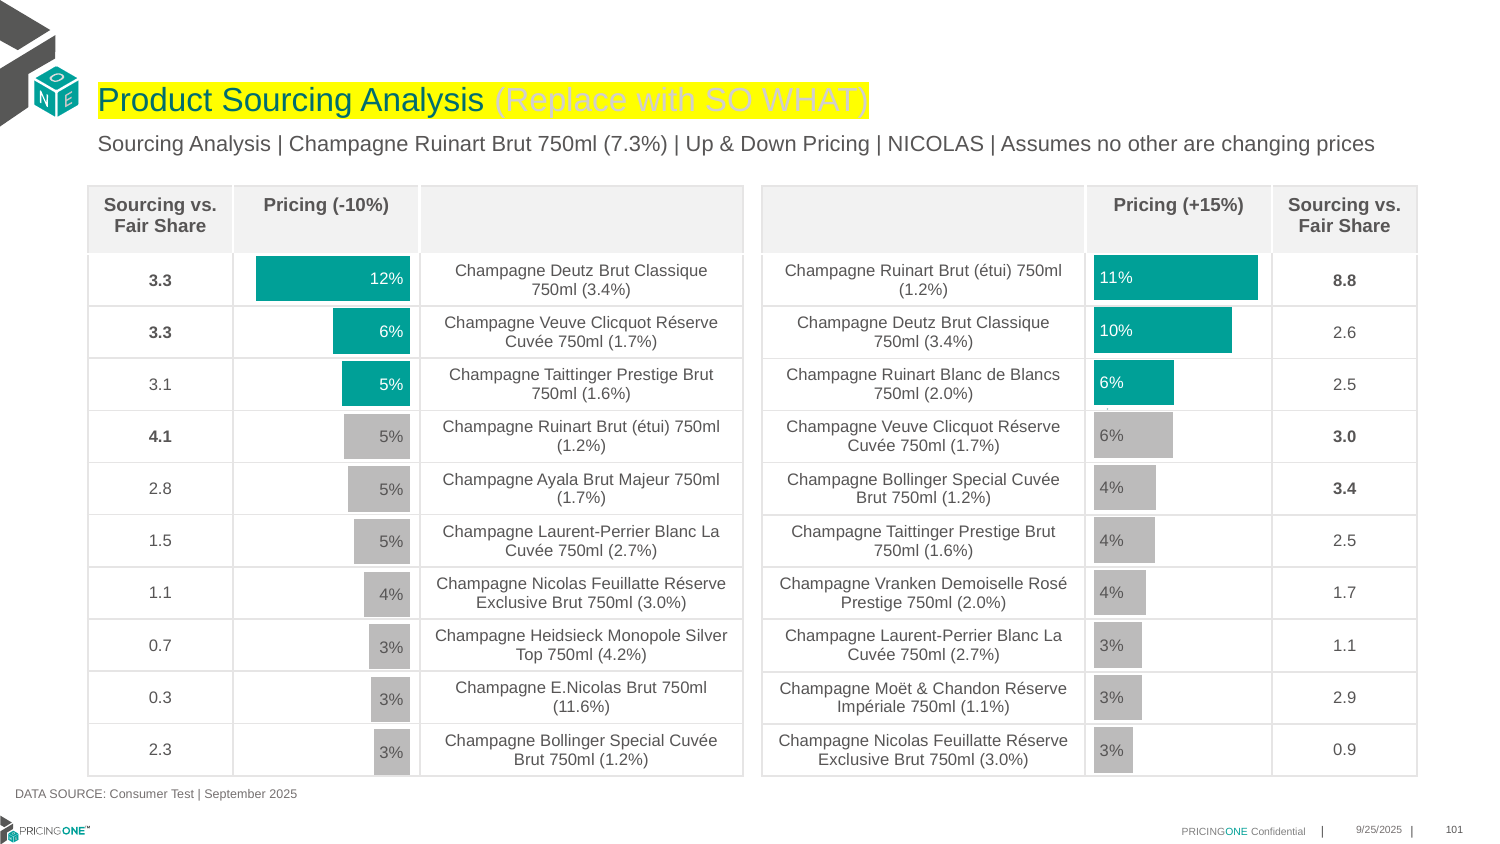

# Product Sourcing Analysis (Replace with SO WHAT)
Sourcing Analysis | Champagne Ruinart Brut 750ml (7.3%) | Up & Down Pricing | NICOLAS | Assumes no other are changing prices
| Sourcing vs. Fair Share | Pricing (-10%) |  |
| --- | --- | --- |
| 3.3 |  | Champagne Deutz Brut Classique 750ml (3.4%) |
| 3.3 |  | Champagne Veuve Clicquot Réserve Cuvée 750ml (1.7%) |
| 3.1 |  | Champagne Taittinger Prestige Brut 750ml (1.6%) |
| 4.1 |  | Champagne Ruinart Brut (étui) 750ml (1.2%) |
| 2.8 |  | Champagne Ayala Brut Majeur 750ml (1.7%) |
| 1.5 |  | Champagne Laurent-Perrier Blanc La Cuvée 750ml (2.7%) |
| 1.1 |  | Champagne Nicolas Feuillatte Réserve Exclusive Brut 750ml (3.0%) |
| 0.7 |  | Champagne Heidsieck Monopole Silver Top 750ml (4.2%) |
| 0.3 |  | Champagne E.Nicolas Brut 750ml (11.6%) |
| 2.3 |  | Champagne Bollinger Special Cuvée Brut 750ml (1.2%) |
|  | Pricing (+15%) | Sourcing vs. Fair Share |
| --- | --- | --- |
| Champagne Ruinart Brut (étui) 750ml (1.2%) |  | 8.8 |
| Champagne Deutz Brut Classique 750ml (3.4%) |  | 2.6 |
| Champagne Ruinart Blanc de Blancs 750ml (2.0%) |  | 2.5 |
| Champagne Veuve Clicquot Réserve Cuvée 750ml (1.7%) |  | 3.0 |
| Champagne Bollinger Special Cuvée Brut 750ml (1.2%) |  | 3.4 |
| Champagne Taittinger Prestige Brut 750ml (1.6%) |  | 2.5 |
| Champagne Vranken Demoiselle Rosé Prestige 750ml (2.0%) |  | 1.7 |
| Champagne Laurent-Perrier Blanc La Cuvée 750ml (2.7%) |  | 1.1 |
| Champagne Moët & Chandon Réserve Impériale 750ml (1.1%) |  | 2.9 |
| Champagne Nicolas Feuillatte Réserve Exclusive Brut 750ml (3.0%) |  | 0.9 |

### Chart

| Category | Champagne Ruinart Brut 750ml (7.3%) |
|---|---|
| Champagne Ruinart Brut (étui) 750ml (1.2%) | 0.11399303139466599 |
| Champagne Deutz Brut Classique 750ml (3.4%) | 0.09619385850938646 |
| Champagne Ruinart Blanc de Blancs 750ml (2.0%) | 0.05595920509937271 |
| Champagne Veuve Clicquot Réserve Cuvée 750ml (1.7%) | 0.05531050195688451 |
| Champagne Bollinger Special Cuvée Brut 750ml (1.2%) | 0.04318204993885675 |
| Champagne Taittinger Prestige Brut 750ml (1.6%) | 0.04281927108661714 |
| Champagne Vranken Demoiselle Rosé Prestige 750ml (2.0%) | 0.03619200055477463 |
| Champagne Laurent-Perrier Blanc La Cuvée 750ml (2.7%) | 0.03349116276487939 |
| Champagne Moët & Chandon Réserve Impériale 750ml (1.1%) | 0.03334002199722652 |
| Champagne Nicolas Feuillatte Réserve Exclusive Brut 750ml (3.0%) | 0.02742525336908678 |

### Chart

| Category | Champagne Ruinart Brut 750ml (7.3%) |
|---|---|
| Champagne Deutz Brut Classique 750ml (3.4%) | 0.12341633082496387 |
| Champagne Veuve Clicquot Réserve Cuvée 750ml (1.7%) | 0.06131314237045982 |
| Champagne Taittinger Prestige Brut 750ml (1.6%) | 0.054713323143673824 |
| Champagne Ruinart Brut (étui) 750ml (1.2%) | 0.05323997283741567 |
| Champagne Ayala Brut Majeur 750ml (1.7%) | 0.04967611219259169 |
| Champagne Laurent-Perrier Blanc La Cuvée 750ml (2.7%) | 0.04523660811026934 |
| Champagne Nicolas Feuillatte Réserve Exclusive Brut 750ml (3.0%) | 0.03650002183764971 |
| Champagne Heidsieck Monopole Silver Top 750ml (4.2%) | 0.03302146633424704 |
| Champagne E.Nicolas Brut 750ml (11.6%) | 0.03169198232760088 |
| Champagne Bollinger Special Cuvée Brut 750ml (1.2%) | 0.029308625513462878 |
DATA SOURCE: Consumer Test | September 2025

9/25/2025
101